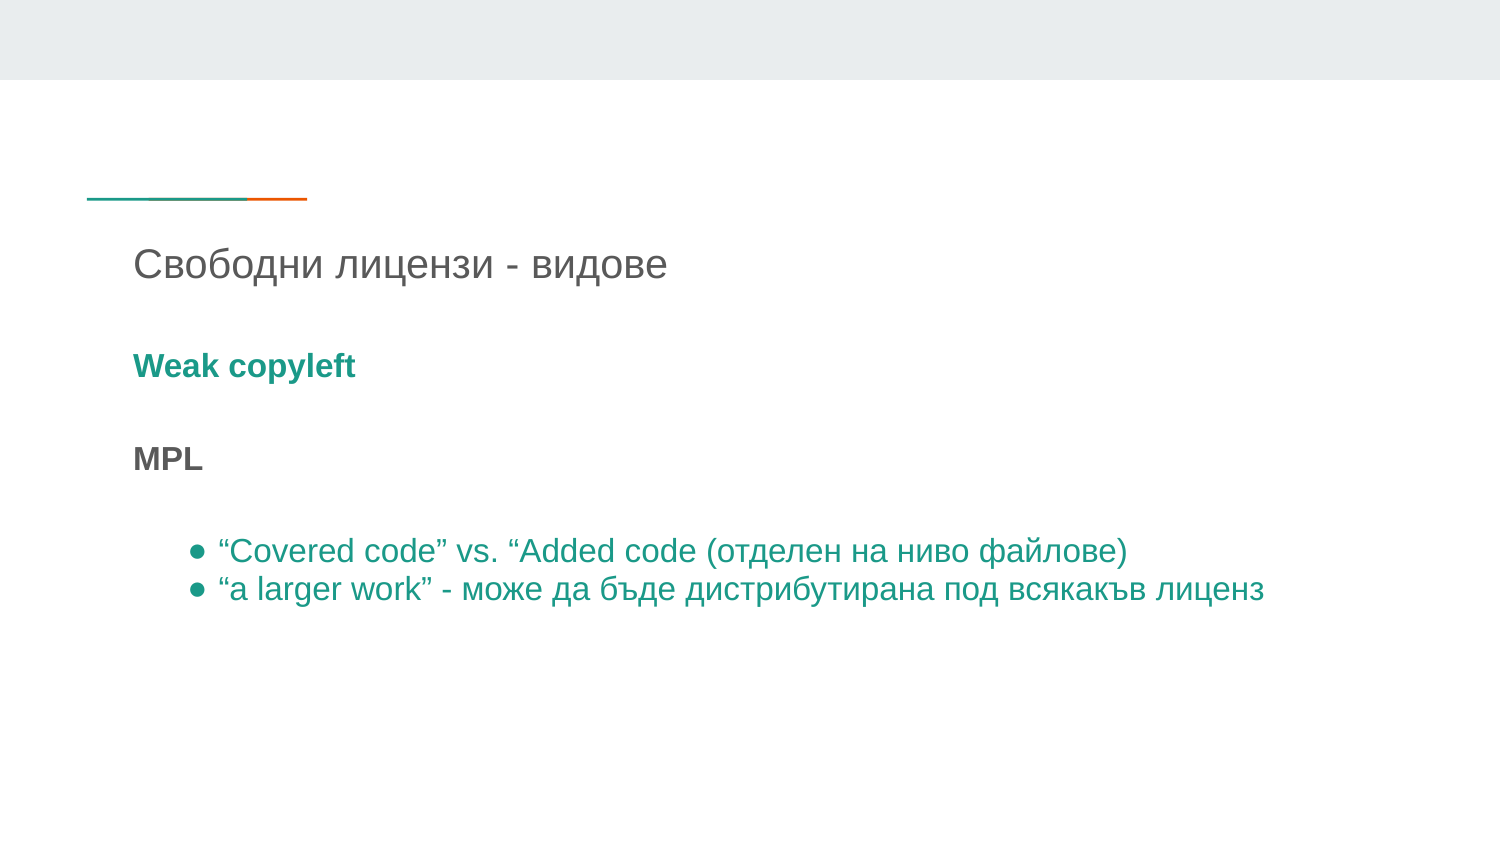

# Свободни лицензи - видове
Weak copyleft

MPL

“Covered code” vs. “Added code (отделен на ниво файлове)
“a larger work” - може да бъде дистрибутирана под всякакъв лиценз